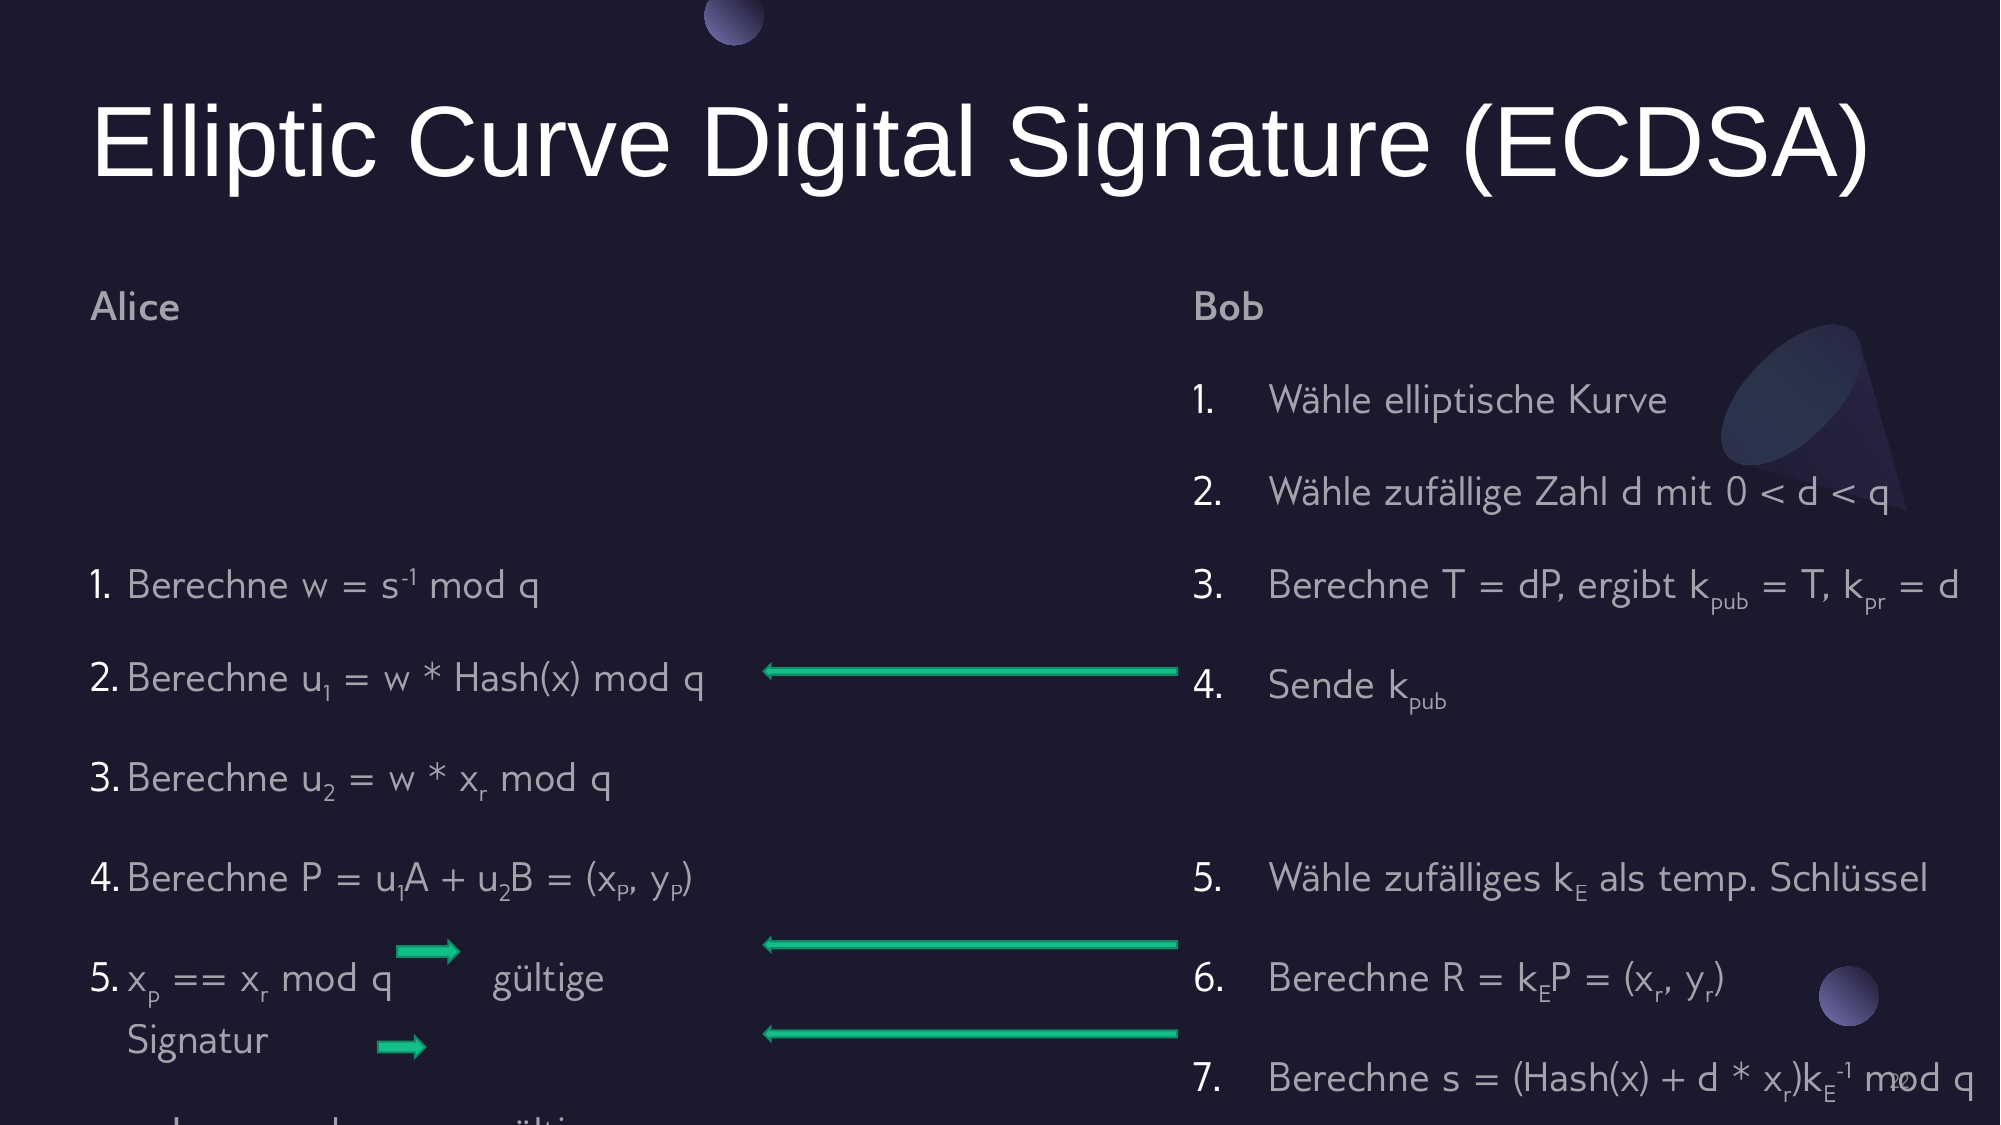

# Elliptic Curve Digital Signature (ECDSA)
Alice

Berechne w = s-1 mod q
Berechne u1 = w * Hash(x) mod q
Berechne u2 = w * xr mod q
Berechne P = u1A + u2B = (xP, yP)
xp == xr mod q        gültige Signatur
   xp != xr mod q      ungültige Signatur
Bob
Wähle elliptische Kurve
Wähle zufällige Zahl d mit 0 < d < q
Berechne T = dP, ergibt kpub = T, kpr = d
Sende kpub

Wähle zufälliges kE als temp. Schlüssel
Berechne R = kEP = (xr, yr)
Berechne s = (Hash(x) + d * xr)kE-1 mod q

22